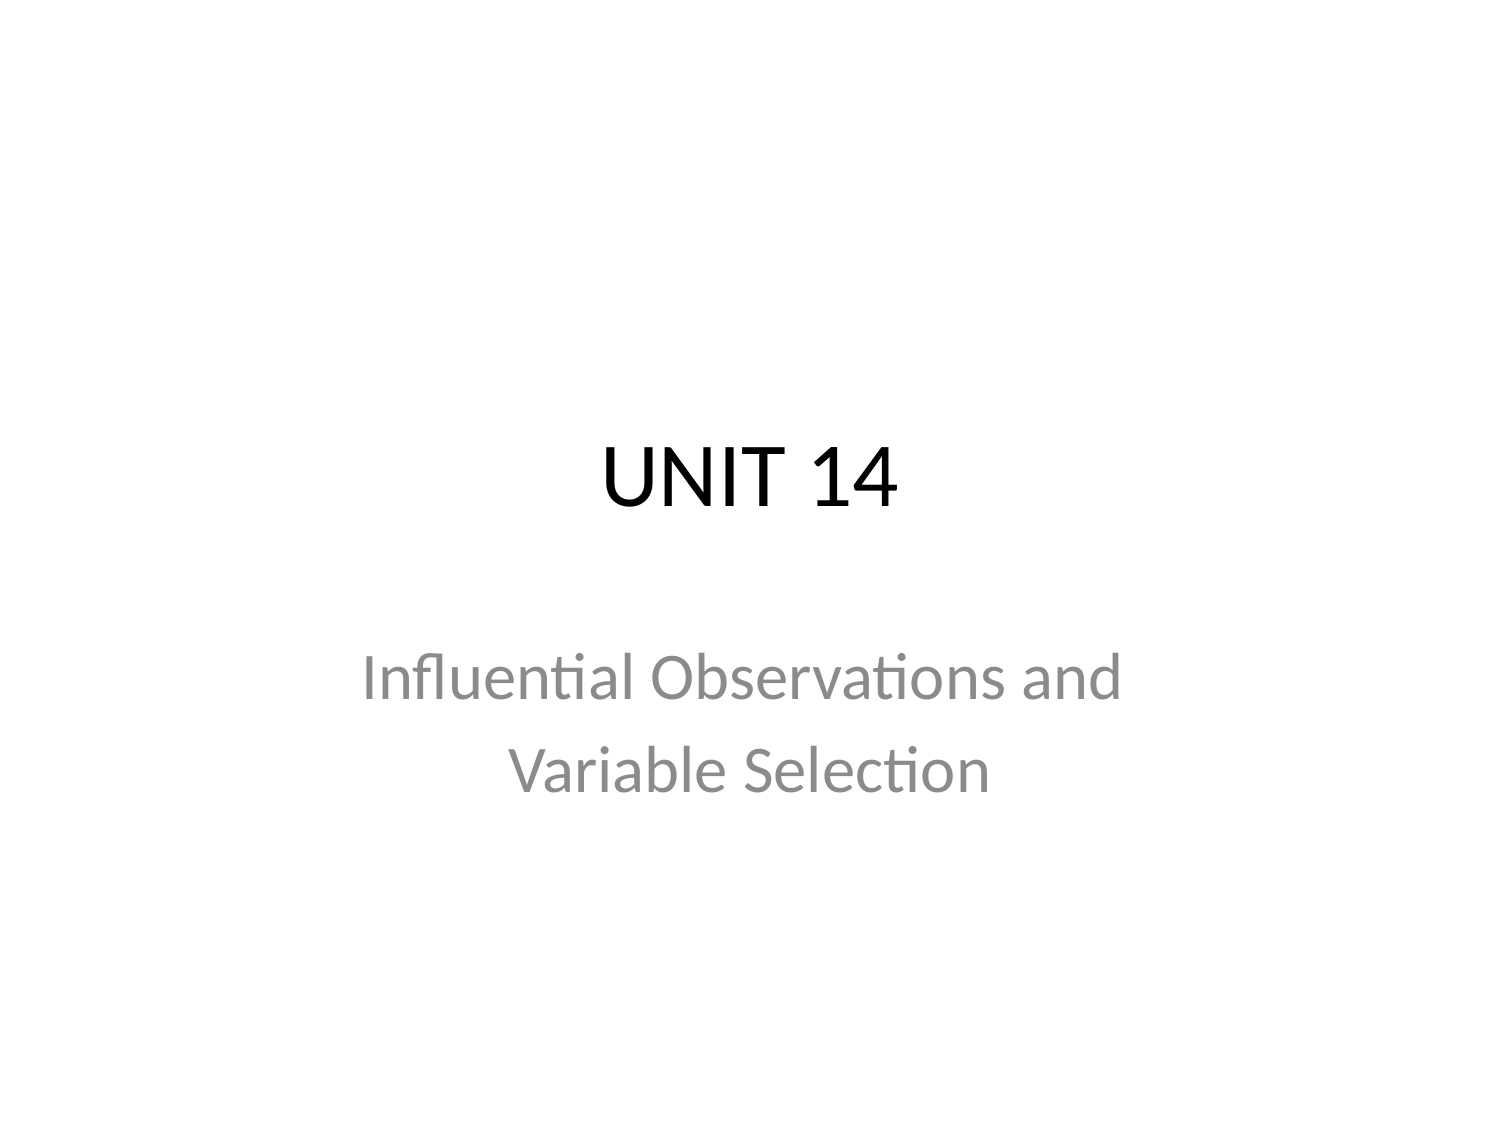

# UNIT 14
Influential Observations and
Variable Selection